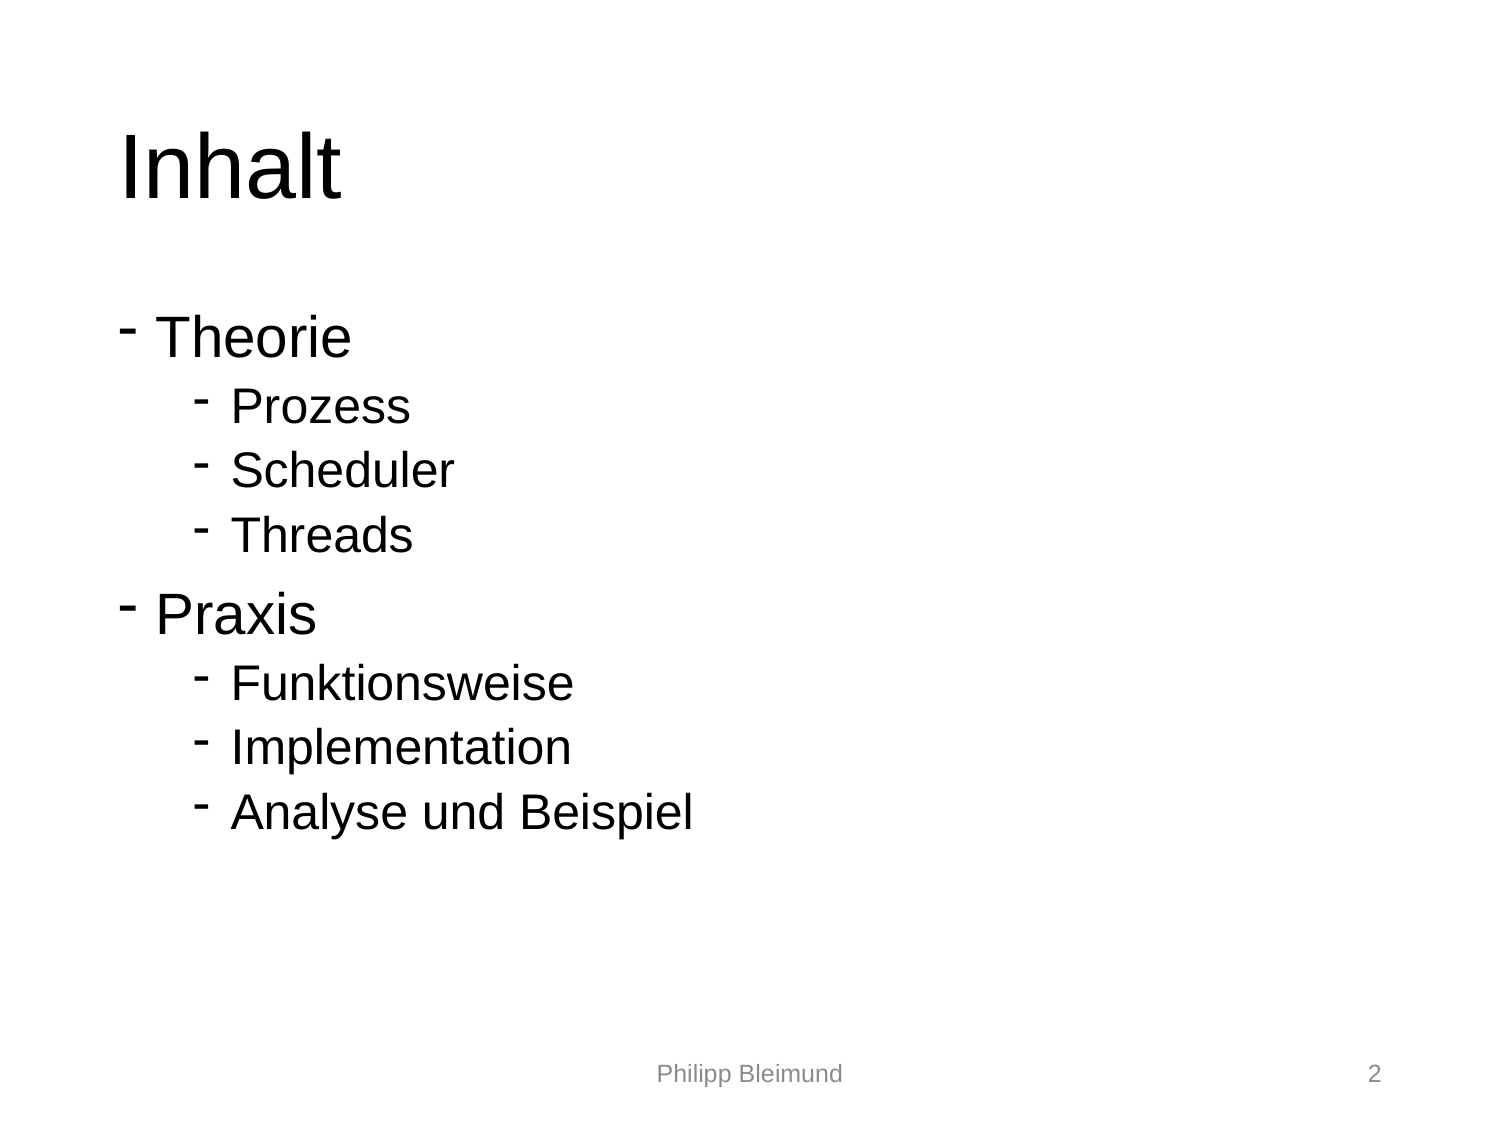

# Inhalt
Theorie
Prozess
Scheduler
Threads
Praxis
Funktionsweise
Implementation
Analyse und Beispiel
Philipp Bleimund
2